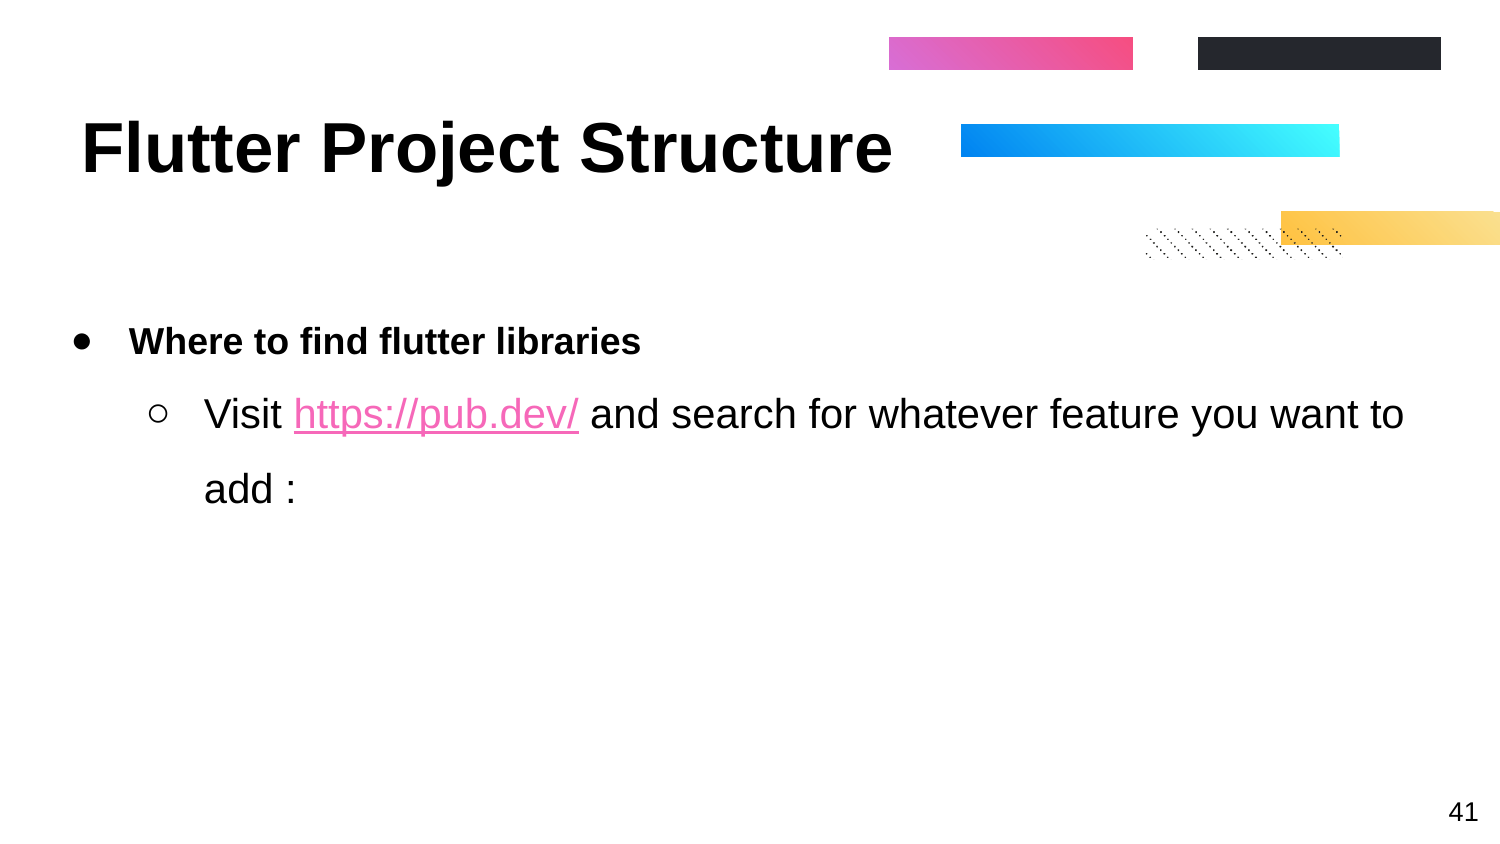

# Flutter Project Structure
Where to find flutter libraries
Visit https://pub.dev/ and search for whatever feature you want to add :

41